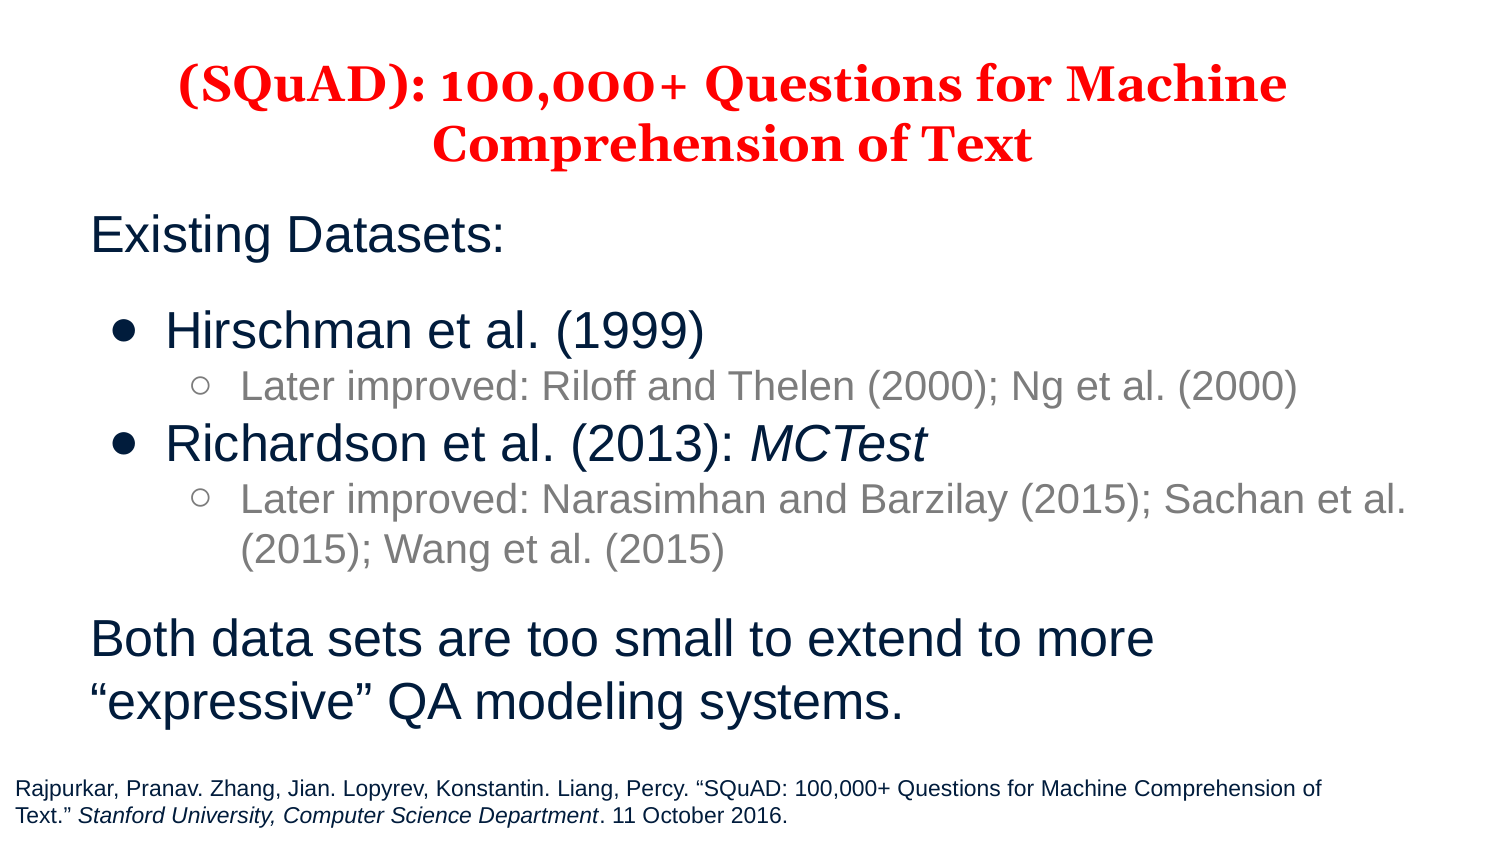

# (SQuAD): 100,000+ Questions for Machine Comprehension of Text
Existing Datasets:
Hirschman et al. (1999)
Later improved: Riloff and Thelen (2000); Ng et al. (2000)
Richardson et al. (2013): MCTest
Later improved: Narasimhan and Barzilay (2015); Sachan et al. (2015); Wang et al. (2015)
Both data sets are too small to extend to more “expressive” QA modeling systems.
Rajpurkar, Pranav. Zhang, Jian. Lopyrev, Konstantin. Liang, Percy. “SQuAD: 100,000+ Questions for Machine Comprehension of Text.” Stanford University, Computer Science Department. 11 October 2016.